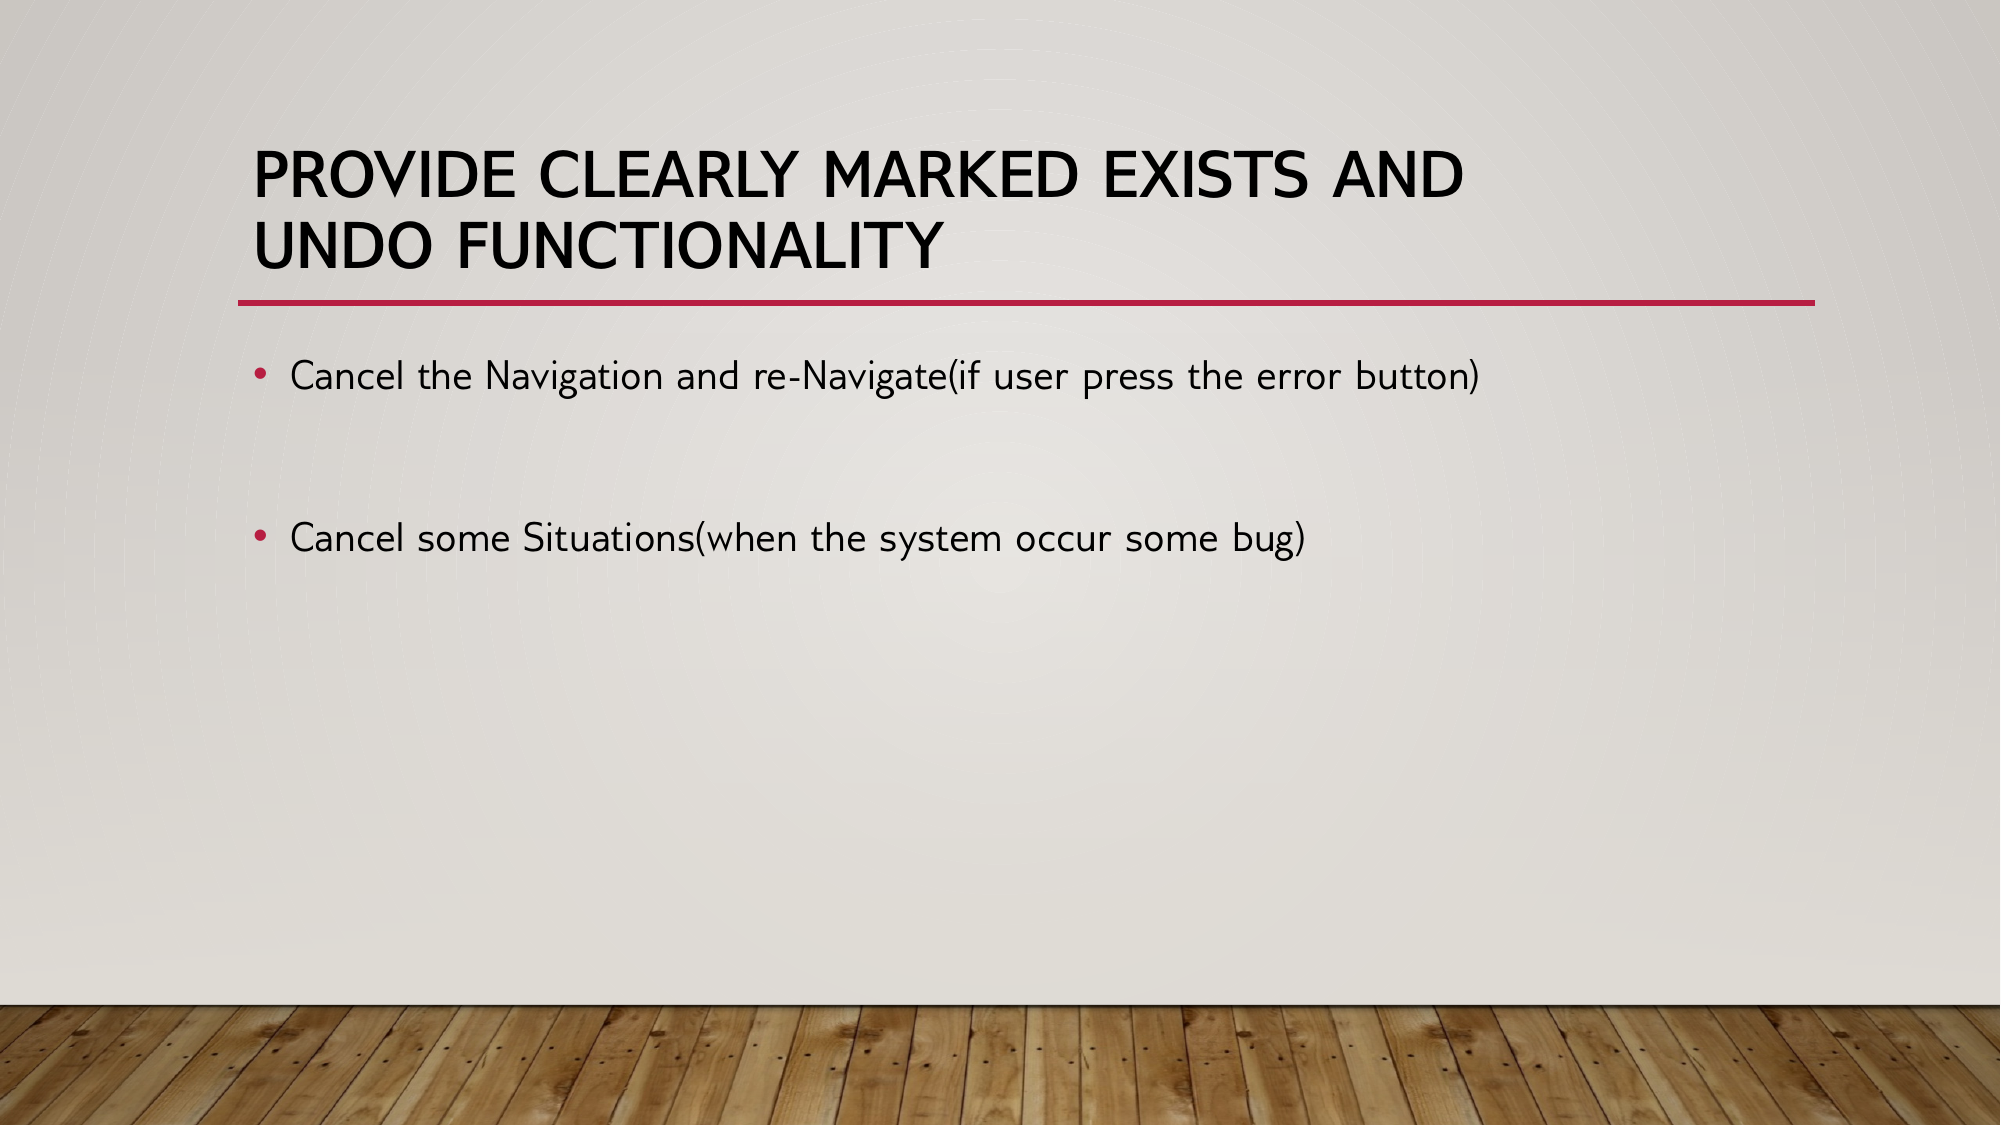

# Provide clearly marked exists and undo functionality
Cancel the Navigation and re-Navigate(if user press the error button)

Cancel some Situations(when the system occur some bug)